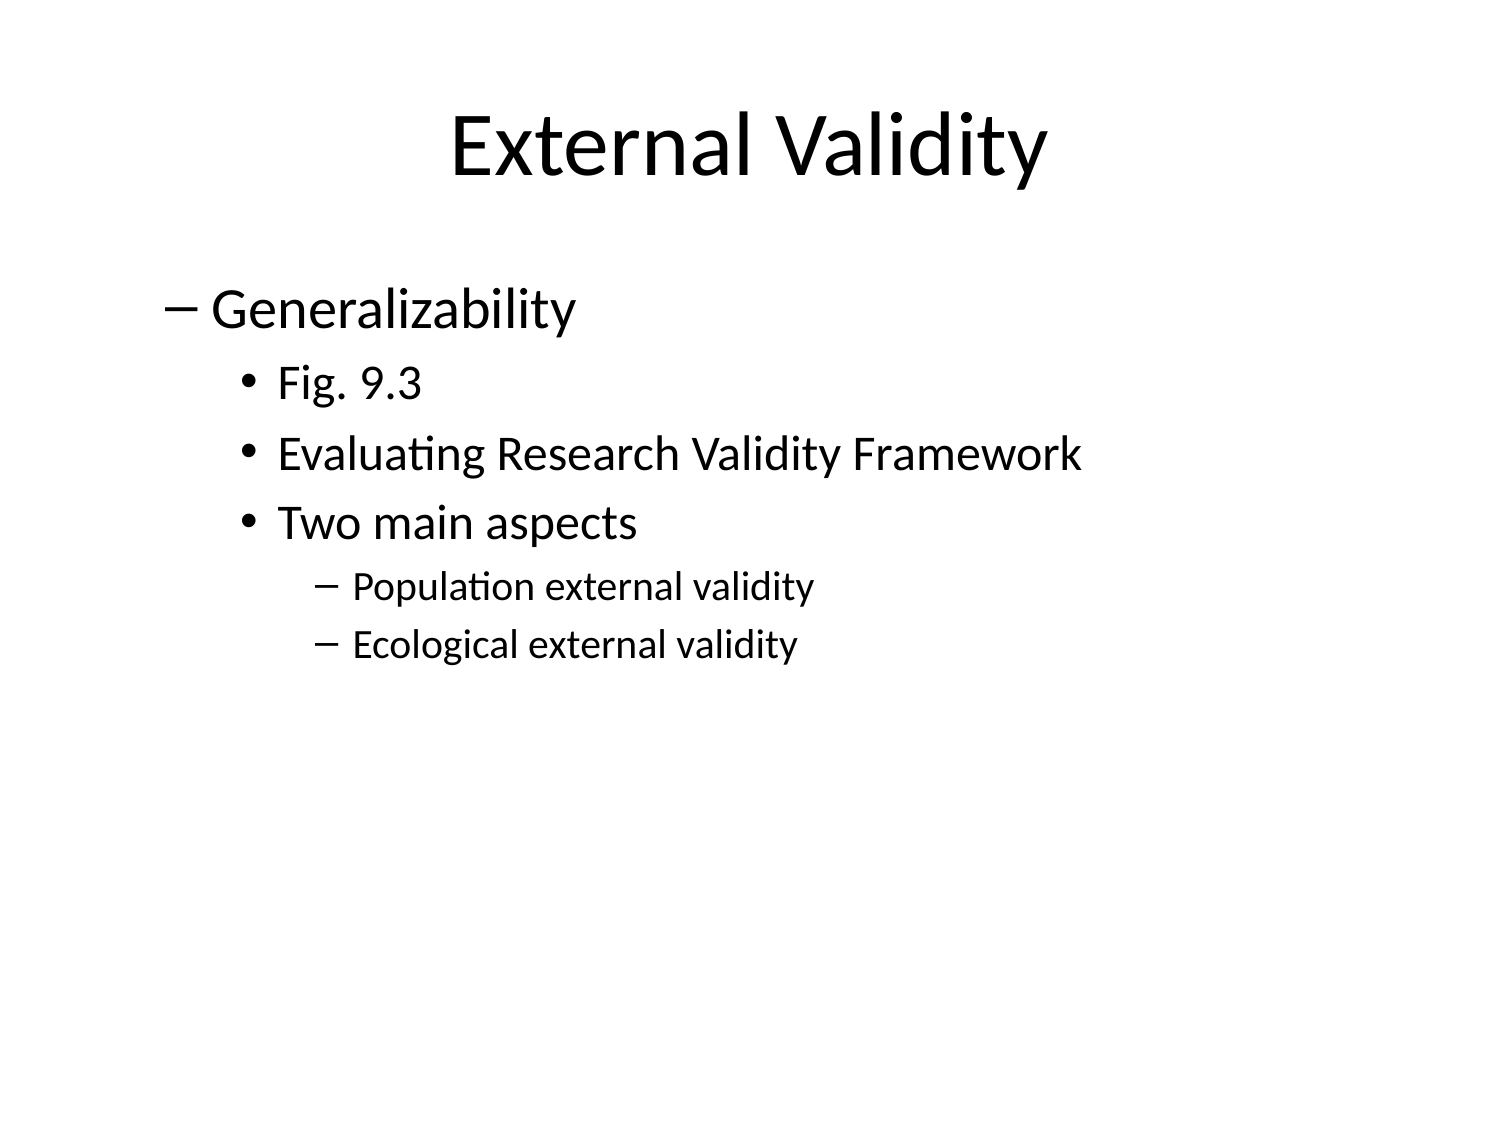

# External Validity
Generalizability
Fig. 9.3
Evaluating Research Validity Framework
Two main aspects
Population external validity
Ecological external validity